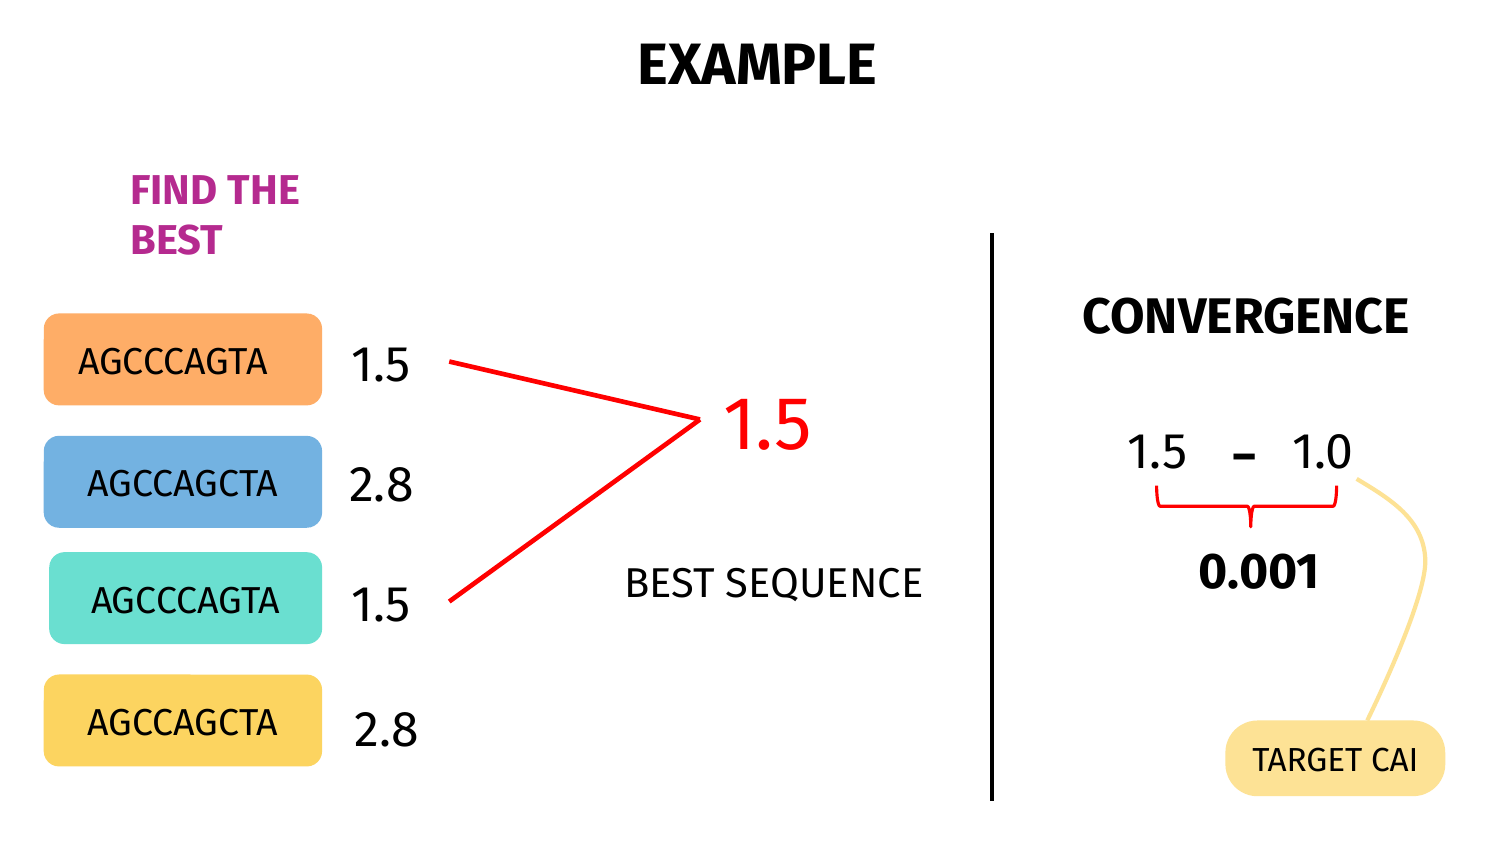

# EXAMPLE
FIND THE BEST
CONVERGENCE
AGCCCAGTA
1.5
1.5
1.5
1.0
-

2.8
AGCCAGCTA
BEST SEQUENCE

0.001
AGCCCAGTA
1.5
AGCCAGCTA
2.8
TARGET CAI